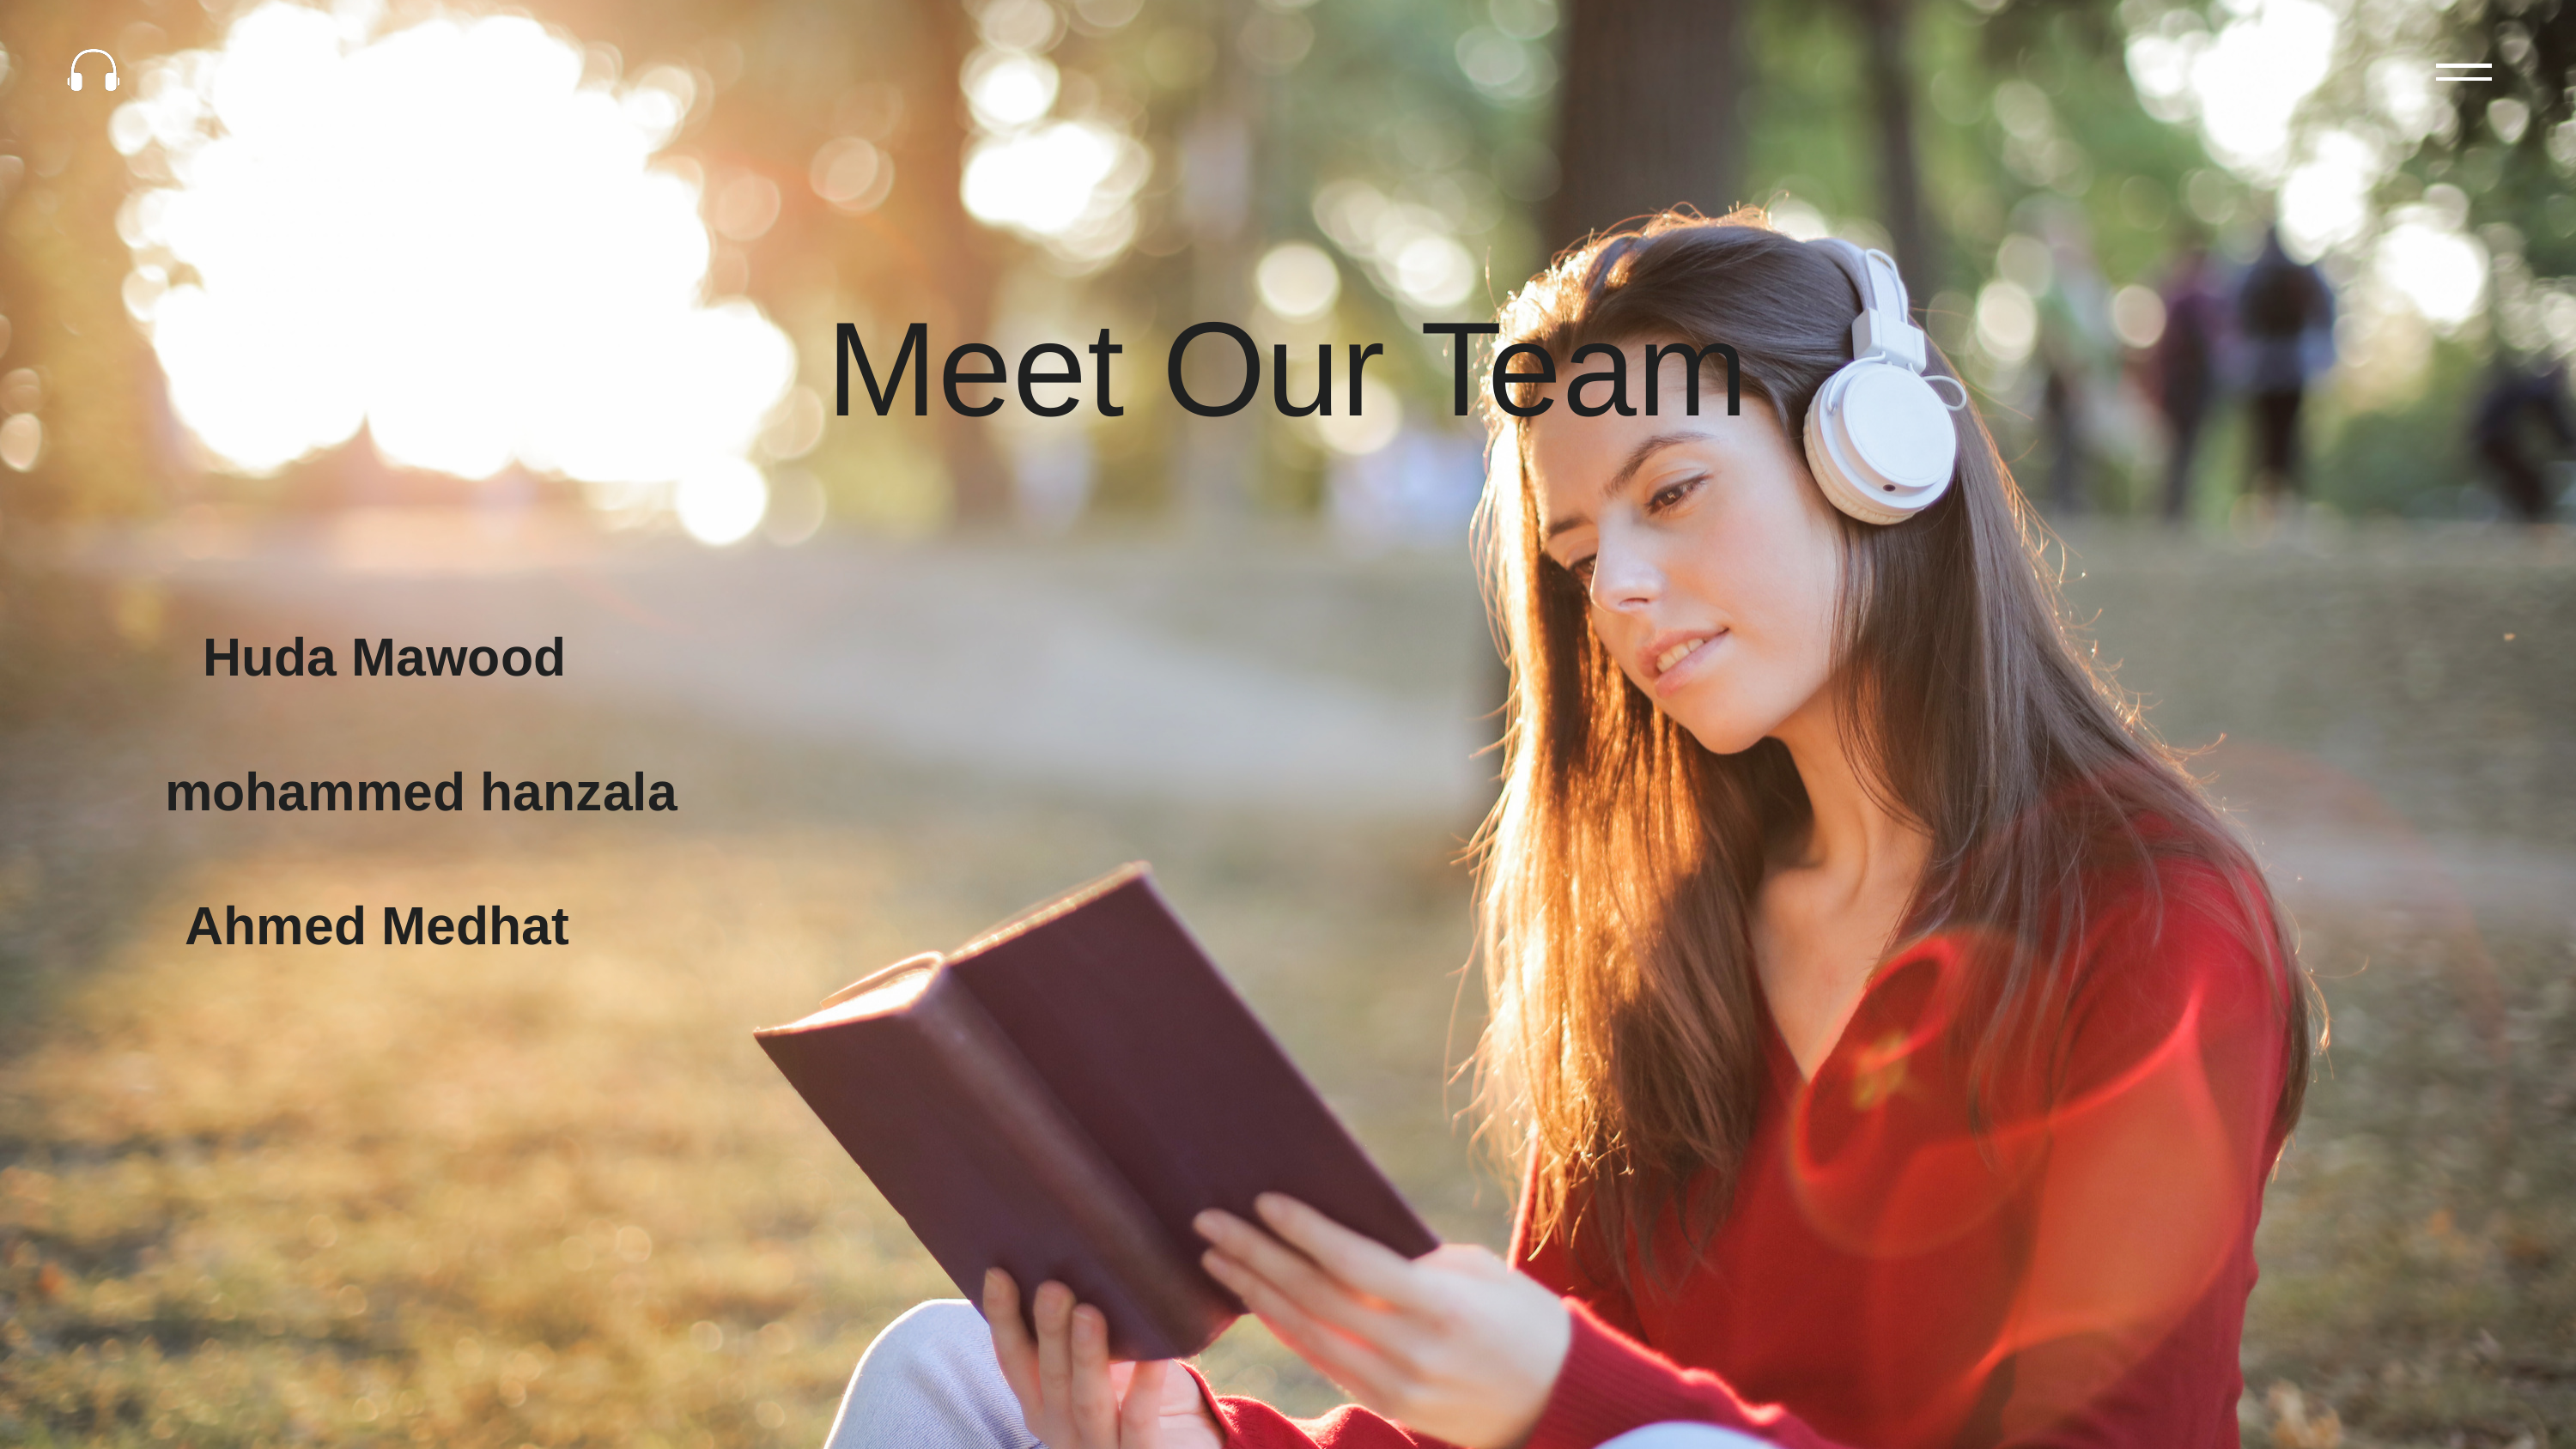

Meet Our Team
Huda Mawood
mohammed hanzala
Ahmed Medhat